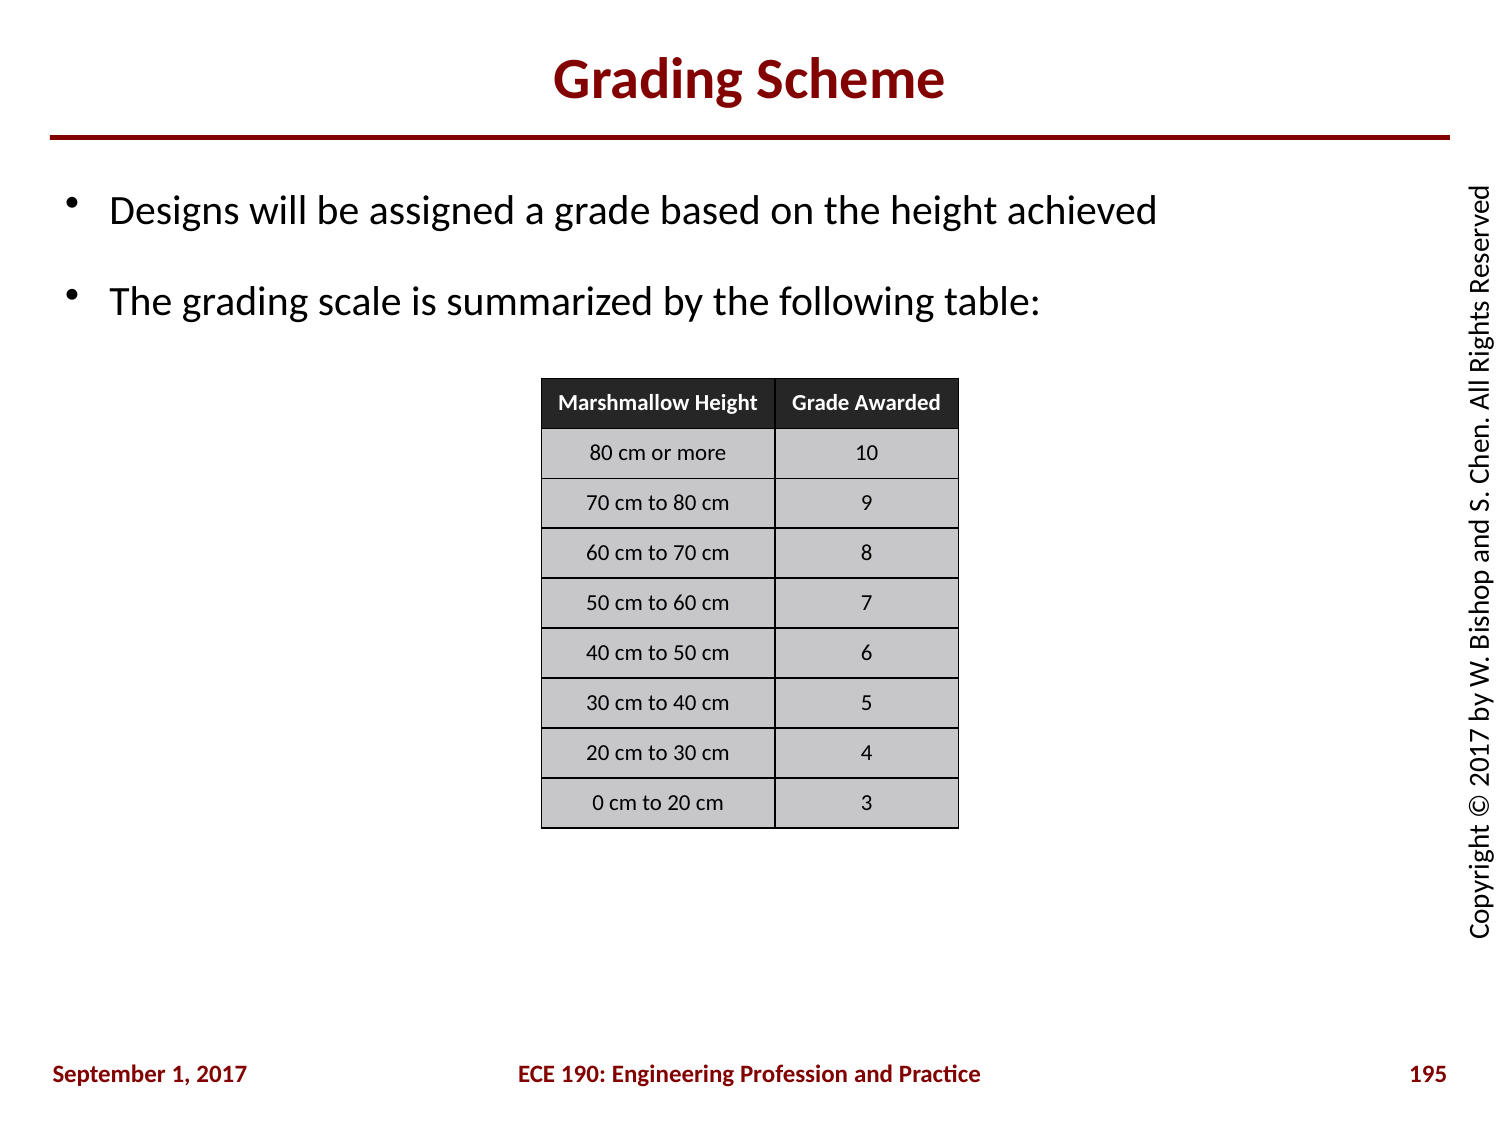

# Grading Scheme
Designs will be assigned a grade based on the height achieved
The grading scale is summarized by the following table:
| Marshmallow Height | Grade Awarded |
| --- | --- |
| 80 cm or more | 10 |
| 70 cm to 80 cm | 9 |
| 60 cm to 70 cm | 8 |
| 50 cm to 60 cm | 7 |
| 40 cm to 50 cm | 6 |
| 30 cm to 40 cm | 5 |
| 20 cm to 30 cm | 4 |
| 0 cm to 20 cm | 3 |
September 1, 2017
ECE 190: Engineering Profession and Practice
195